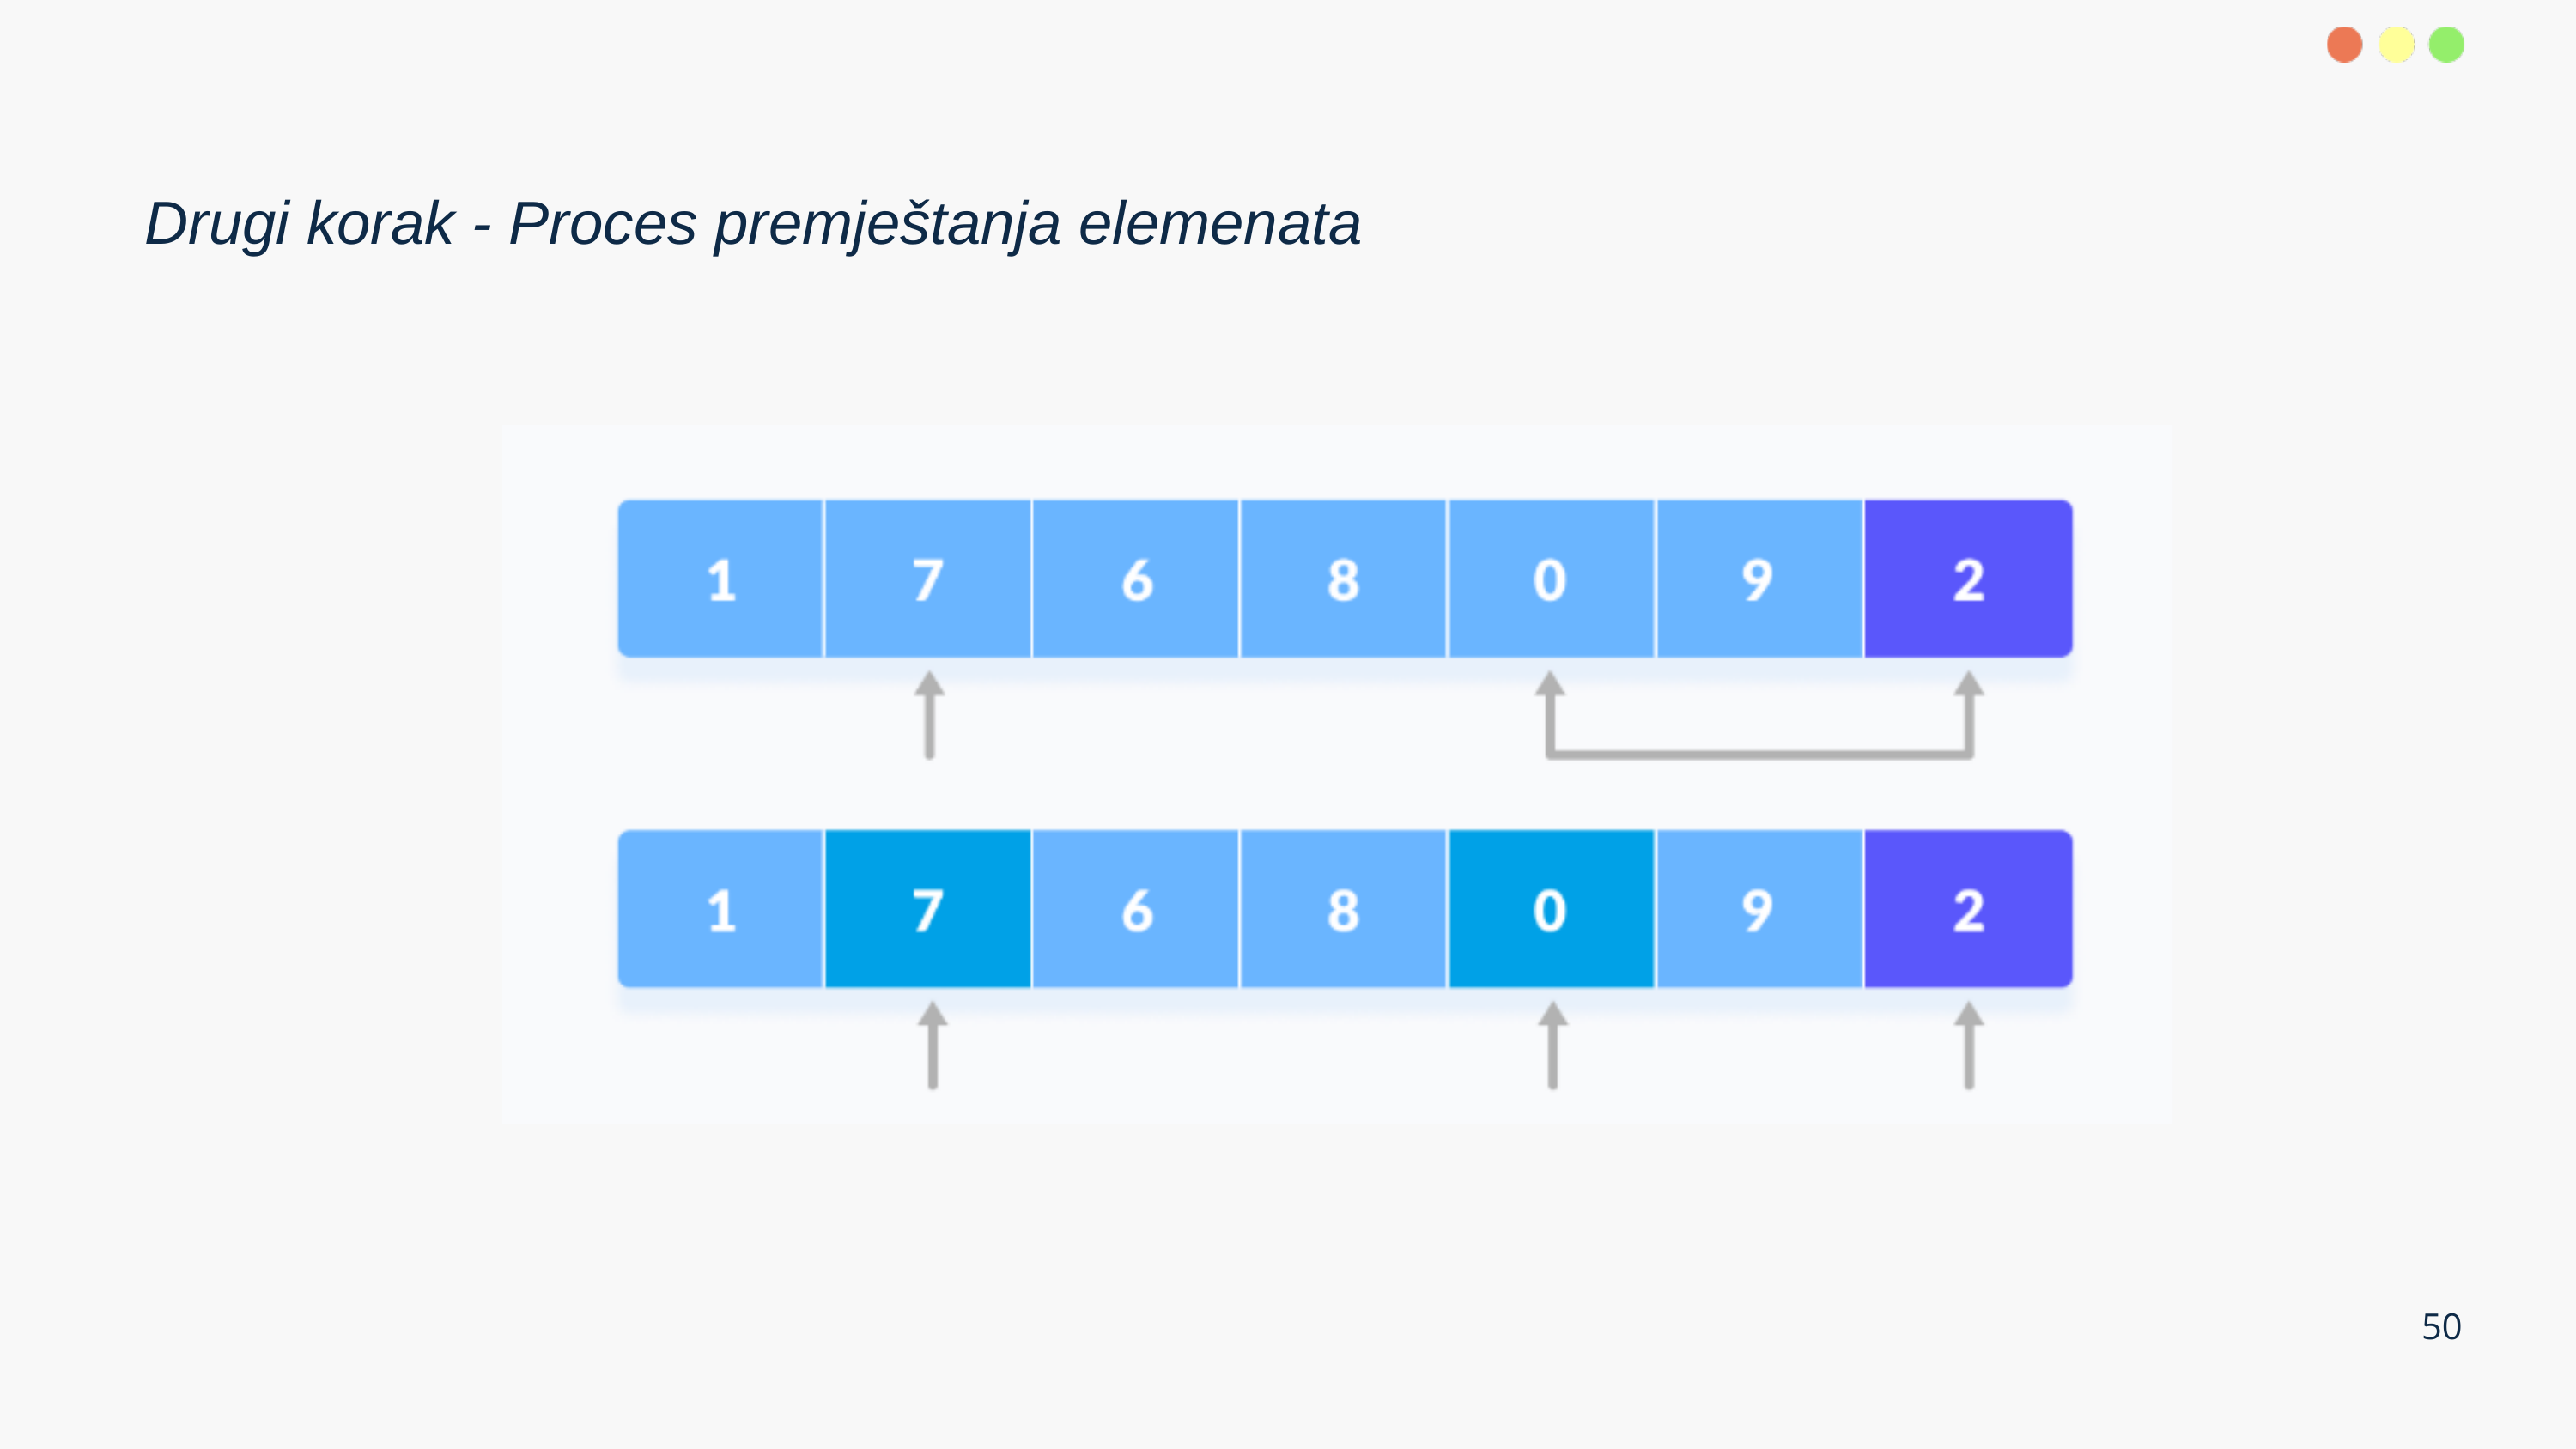

Drugi korak - Proces premještanja elemenata

50